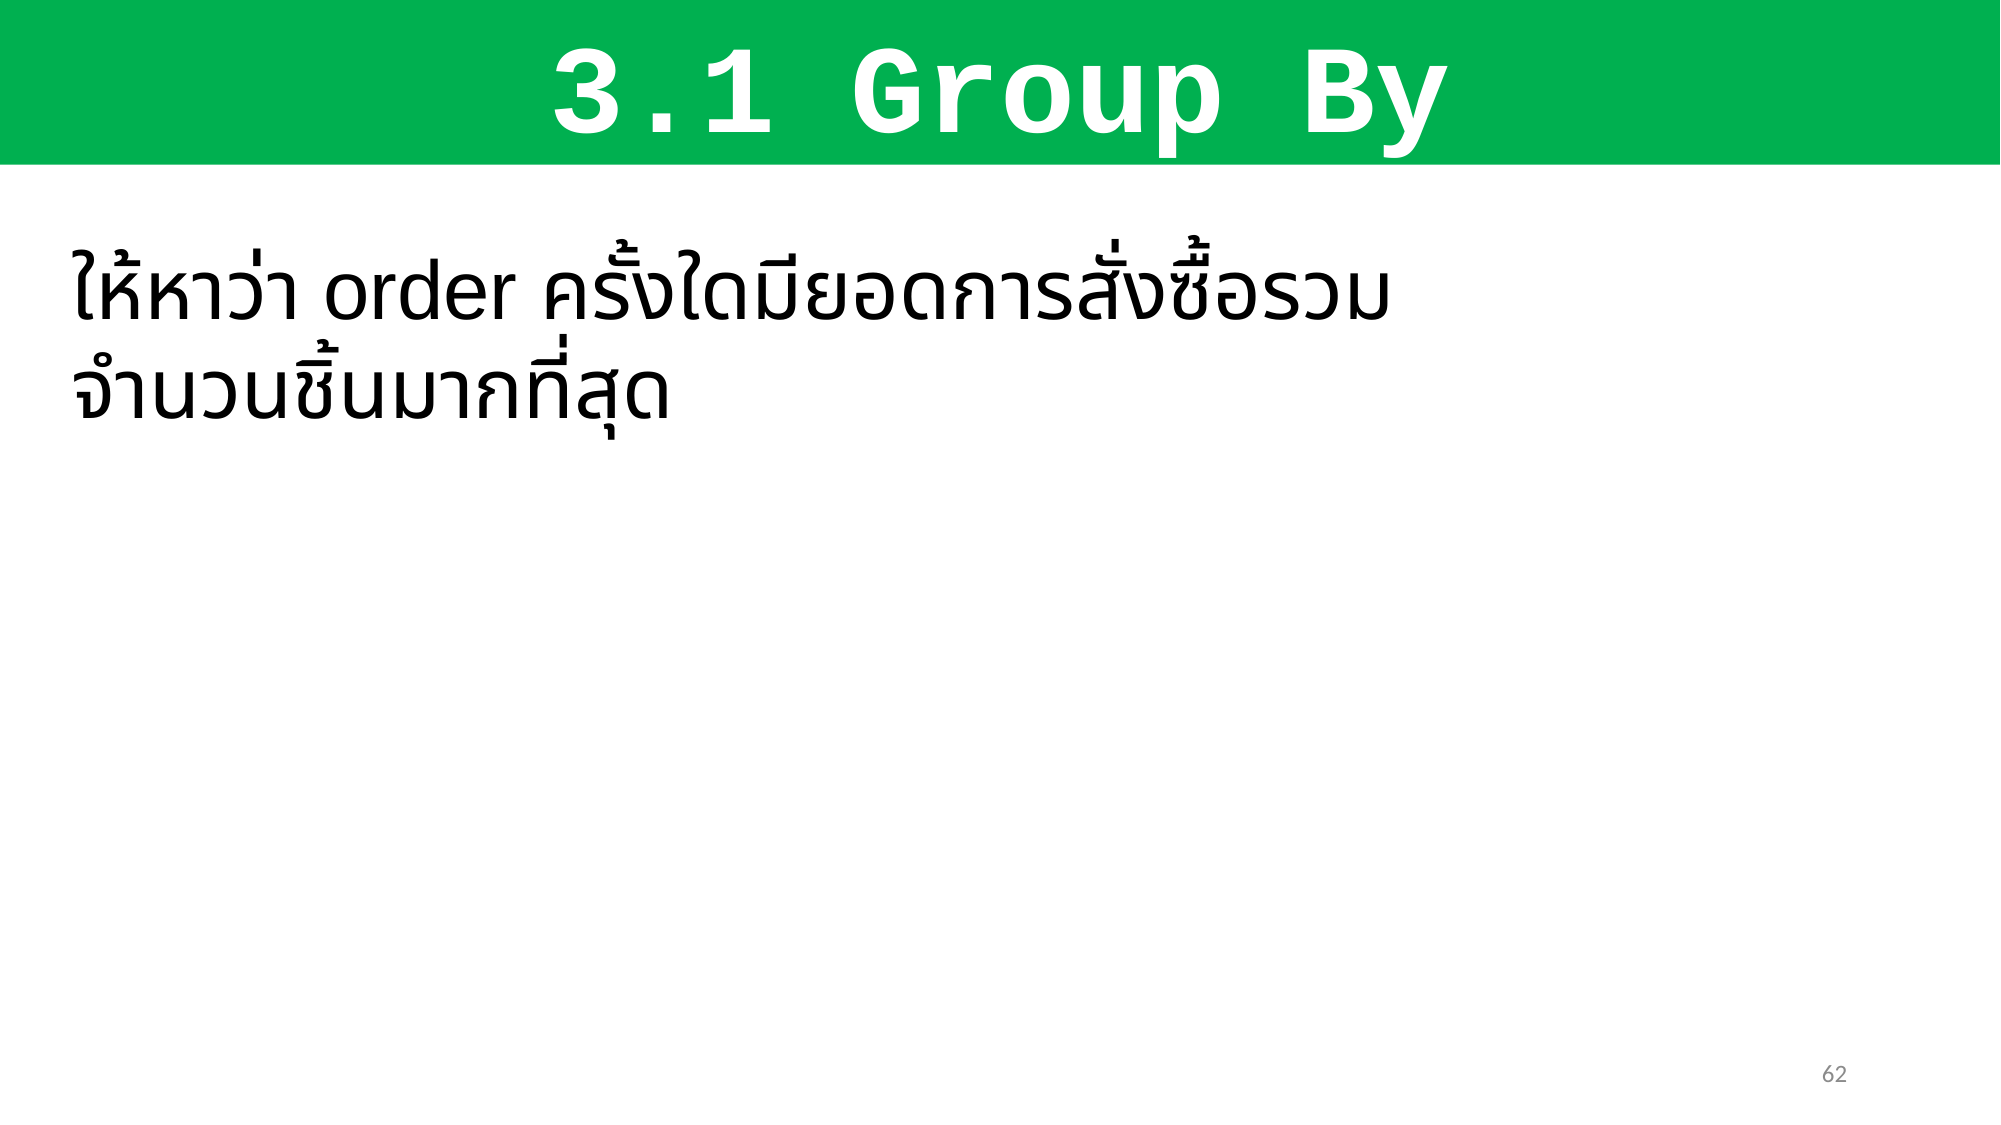

3.1 Group By
ให้หาว่า order ครั้งใดมียอดการสั่งซื้อรวมจำนวนชิ้นมากที่สุด
62